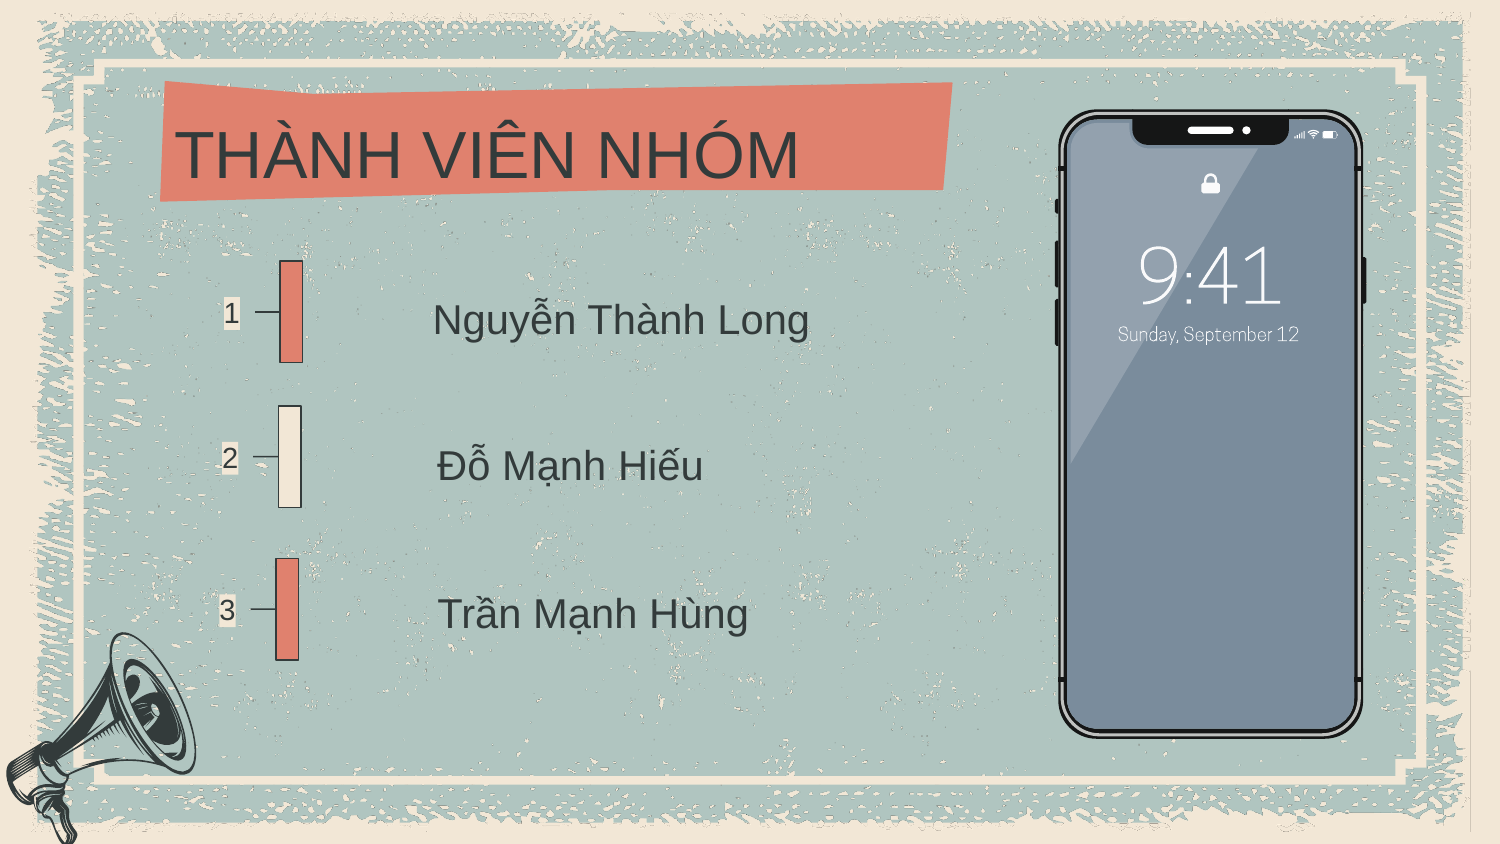

# THÀNH VIÊN NHÓM

1
Nguyễn Thành Long

2
Đỗ Mạnh Hiếu

3
Trần Mạnh Hùng